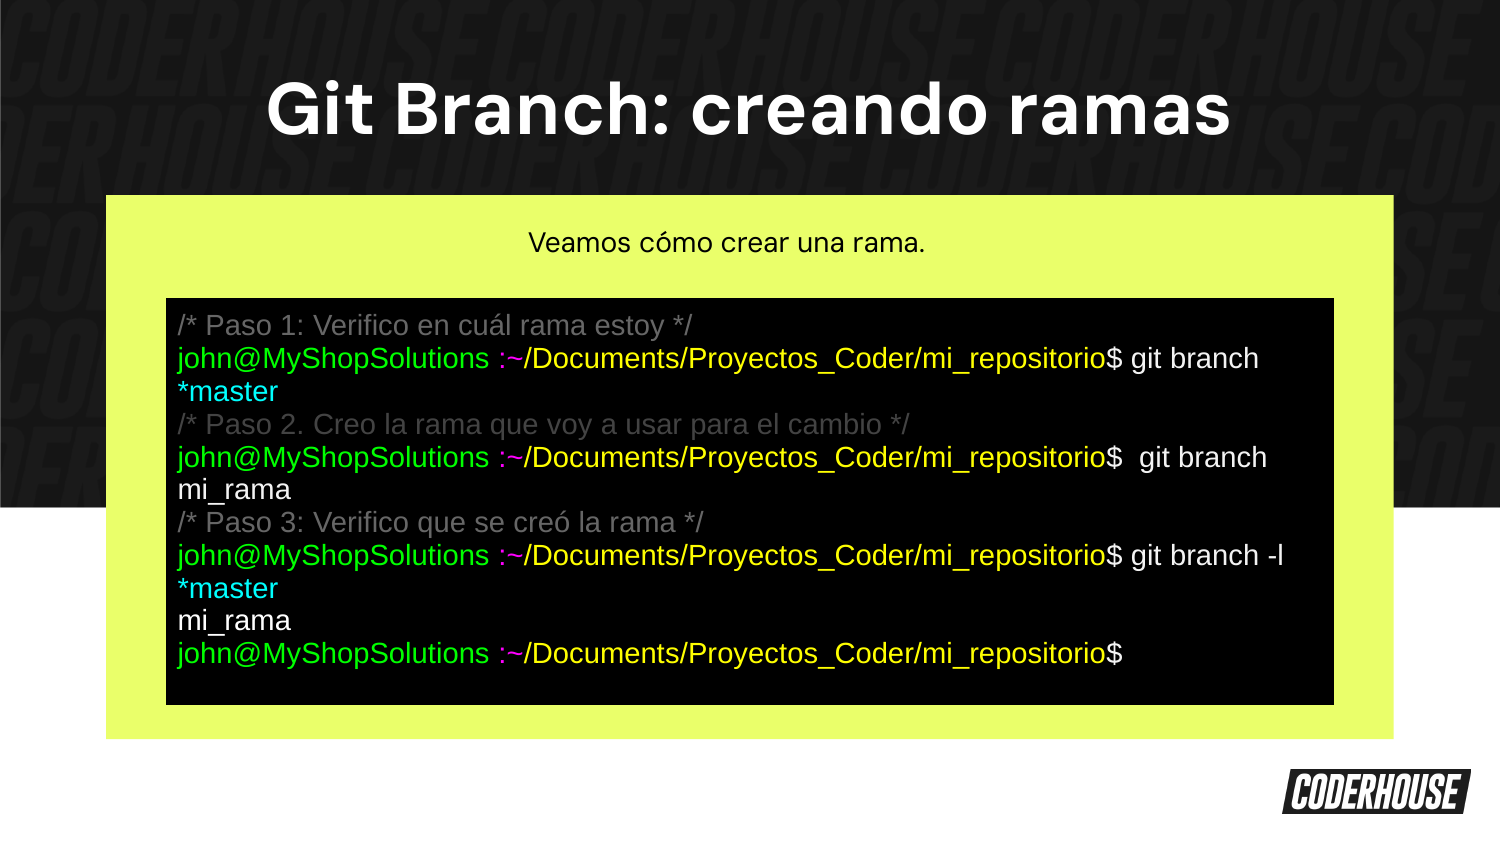

Git Branch: creando ramas

Veamos cómo crear una rama.
| /\* Paso 1: Verifico en cuál rama estoy \*/ john@MyShopSolutions :~/Documents/Proyectos\_Coder/mi\_repositorio$ git branch \*master /\* Paso 2. Creo la rama que voy a usar para el cambio \*/ john@MyShopSolutions :~/Documents/Proyectos\_Coder/mi\_repositorio$ git branch mi\_rama /\* Paso 3: Verifico que se creó la rama \*/ john@MyShopSolutions :~/Documents/Proyectos\_Coder/mi\_repositorio$ git branch -l \*master mi\_rama john@MyShopSolutions :~/Documents/Proyectos\_Coder/mi\_repositorio$ |
| --- |